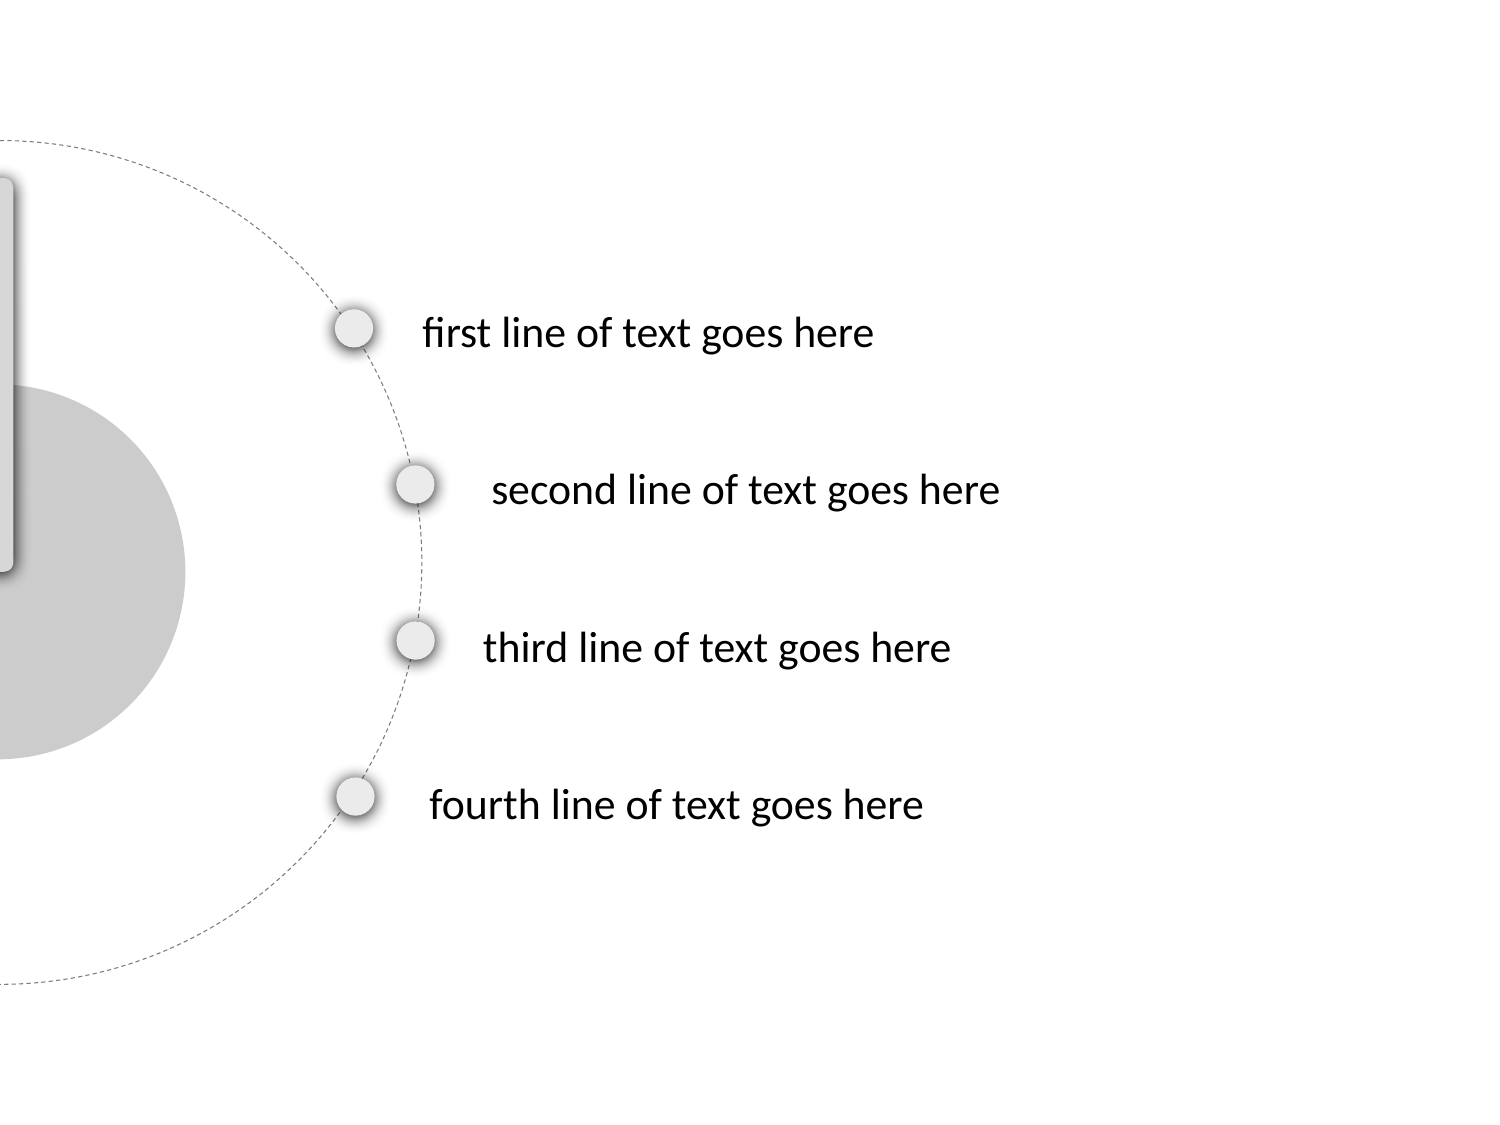

first line of text goes here

second line of text goes here

third line of text goes here

fourth line of text goes here